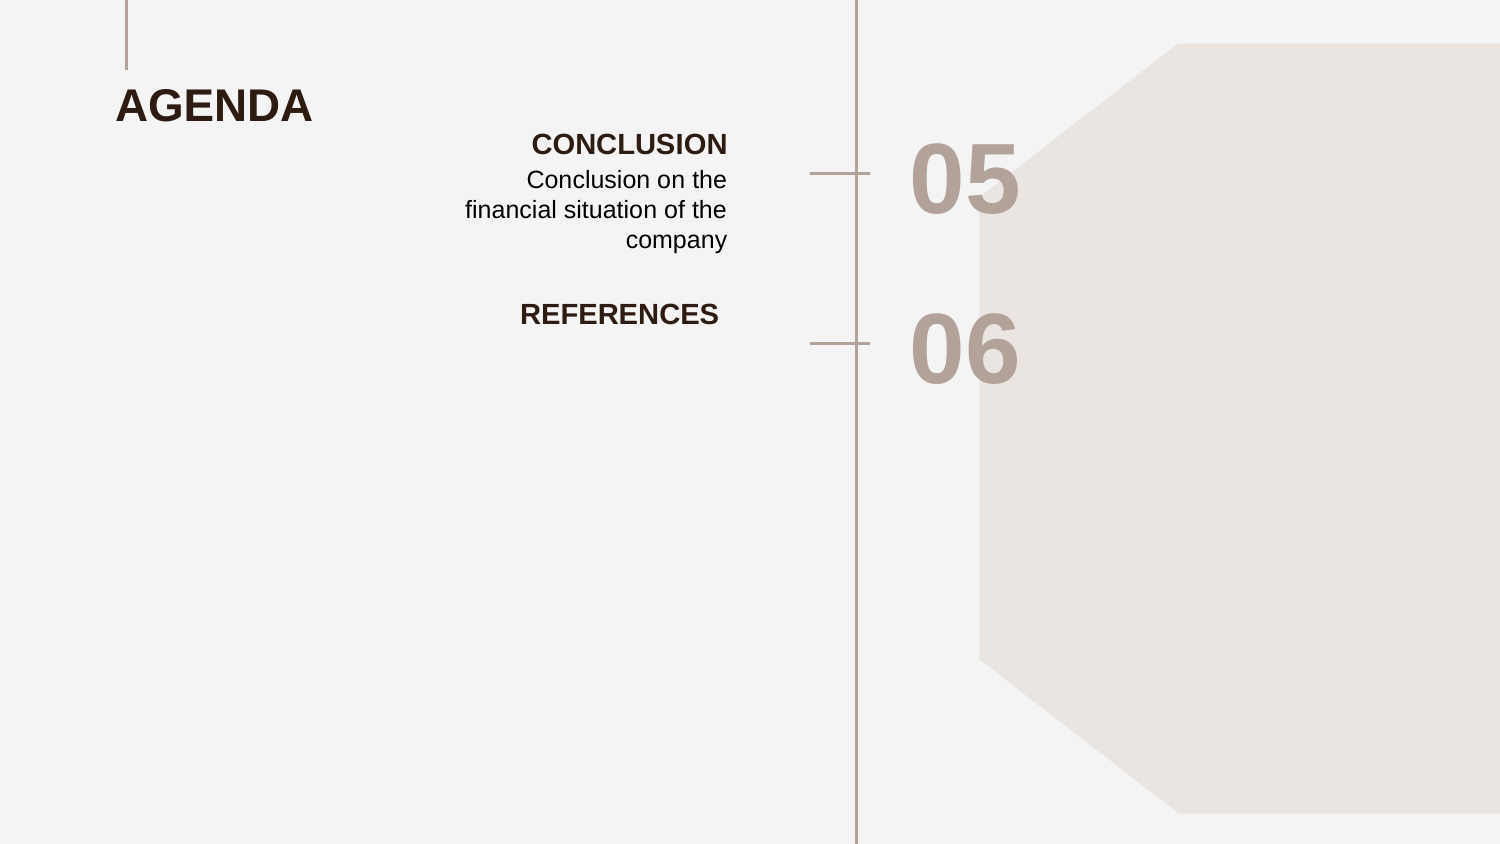

AGENDA
# CONCLUSION
05
Conclusion on the financial situation of the company
REFERENCES
06